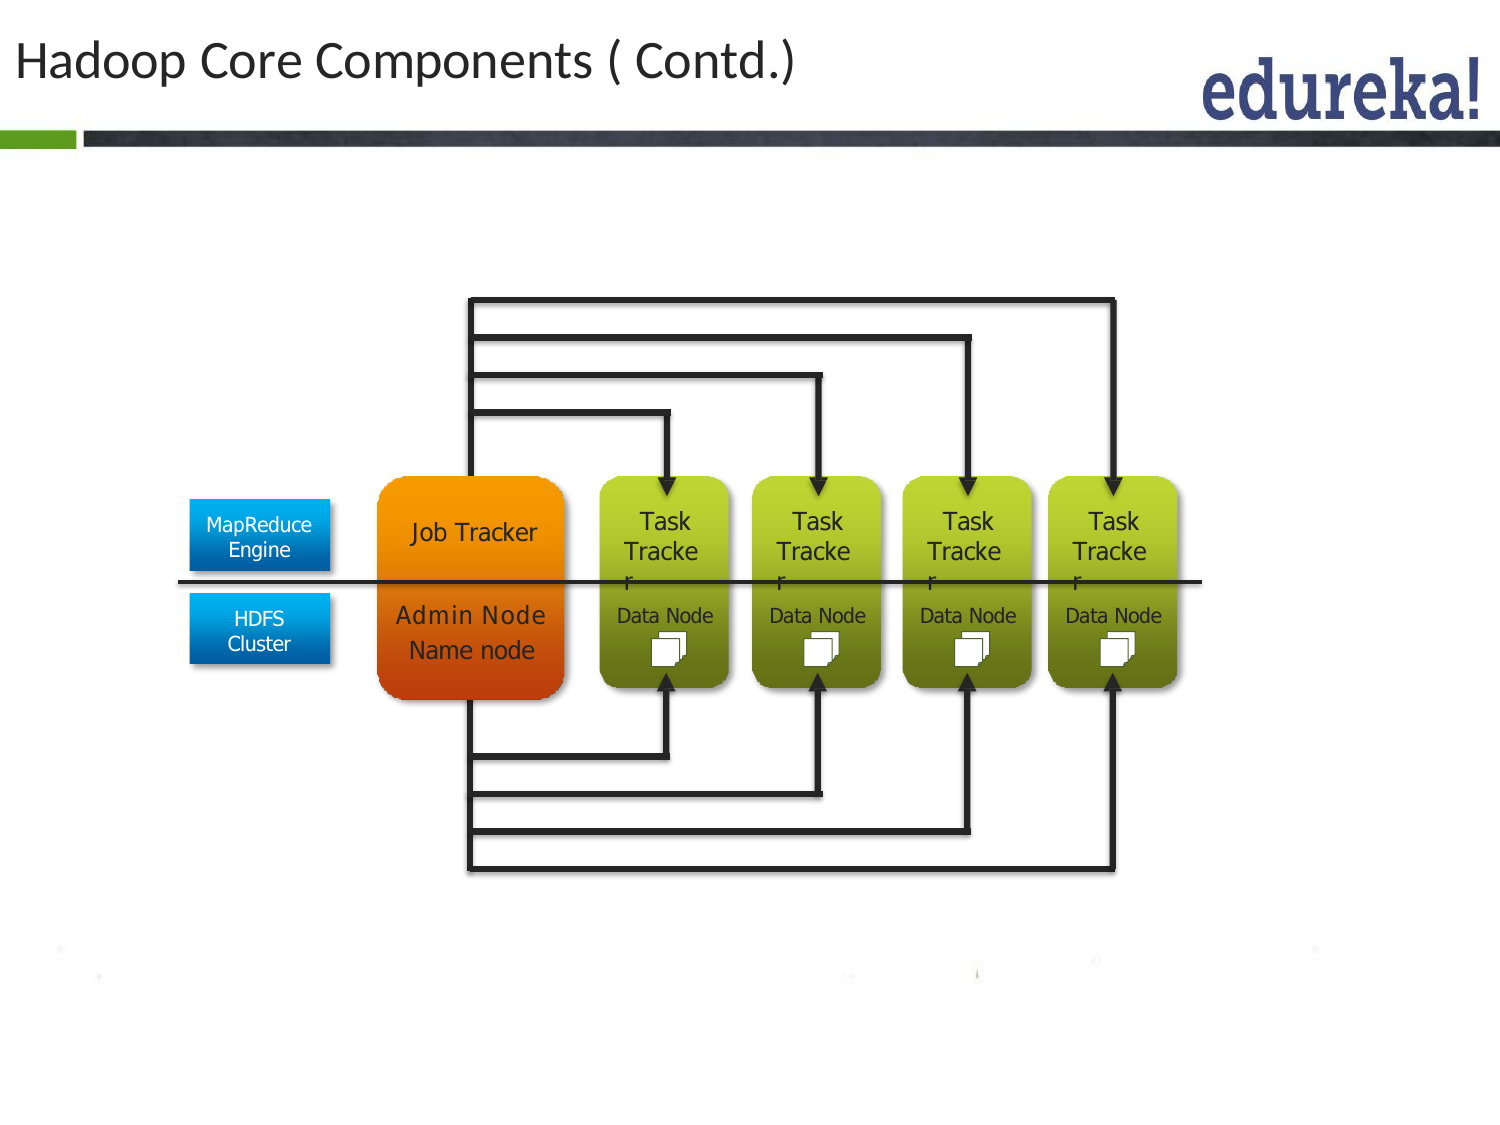

# Hadoop Core Components ( Contd.)

Task Tracker
Task Tracker
Task Tracker
Task Tracker

MapReduce Engine
Job Tracker

Admin Node
Name node
Data Node
Data Node
Data Node
Data Node
HDFS
Cluster

www.edureka.in/hadoop
Slide 2